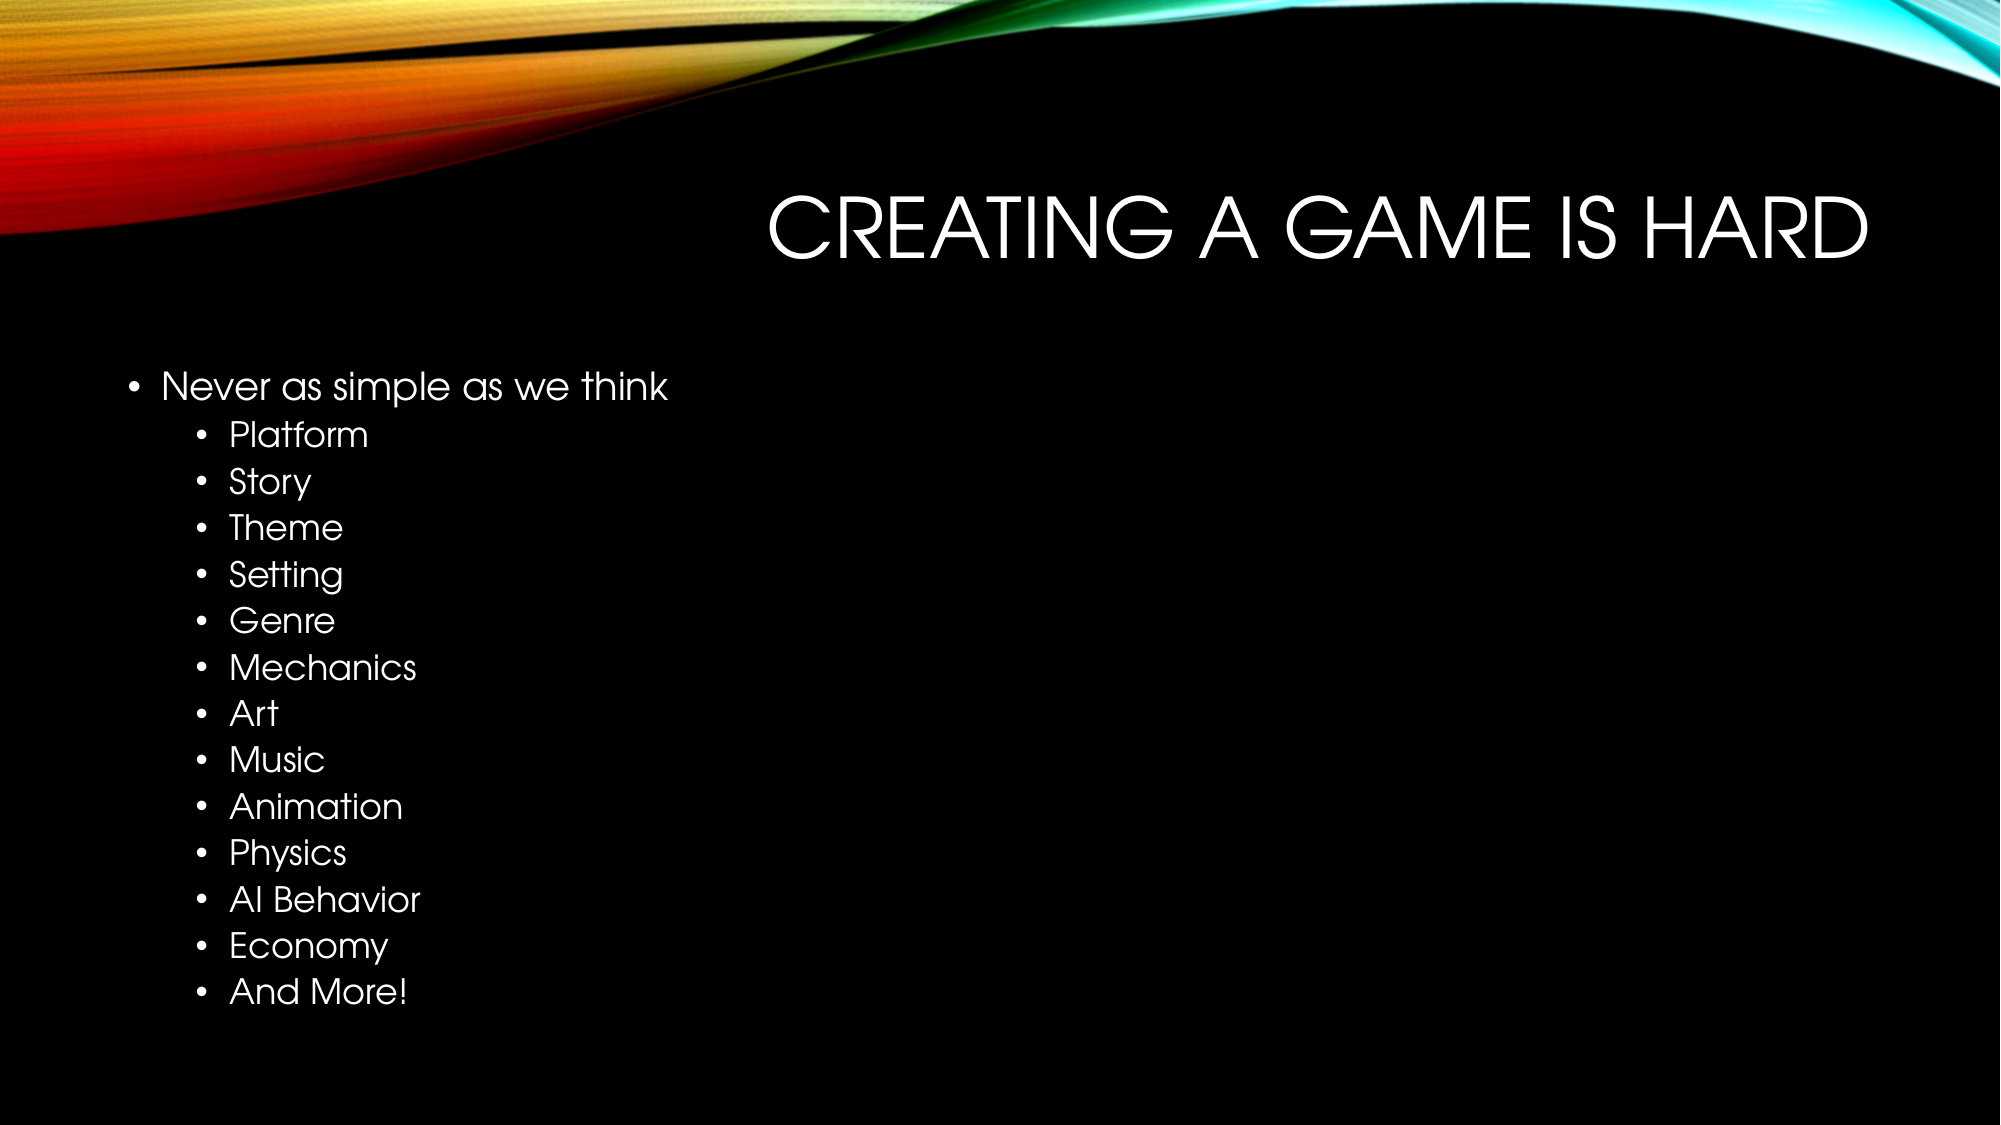

# Creating a Game is hard
Never as simple as we think
Platform
Story
Theme
Setting
Genre
Mechanics
Art
Music
Animation
Physics
AI Behavior
Economy
And More!